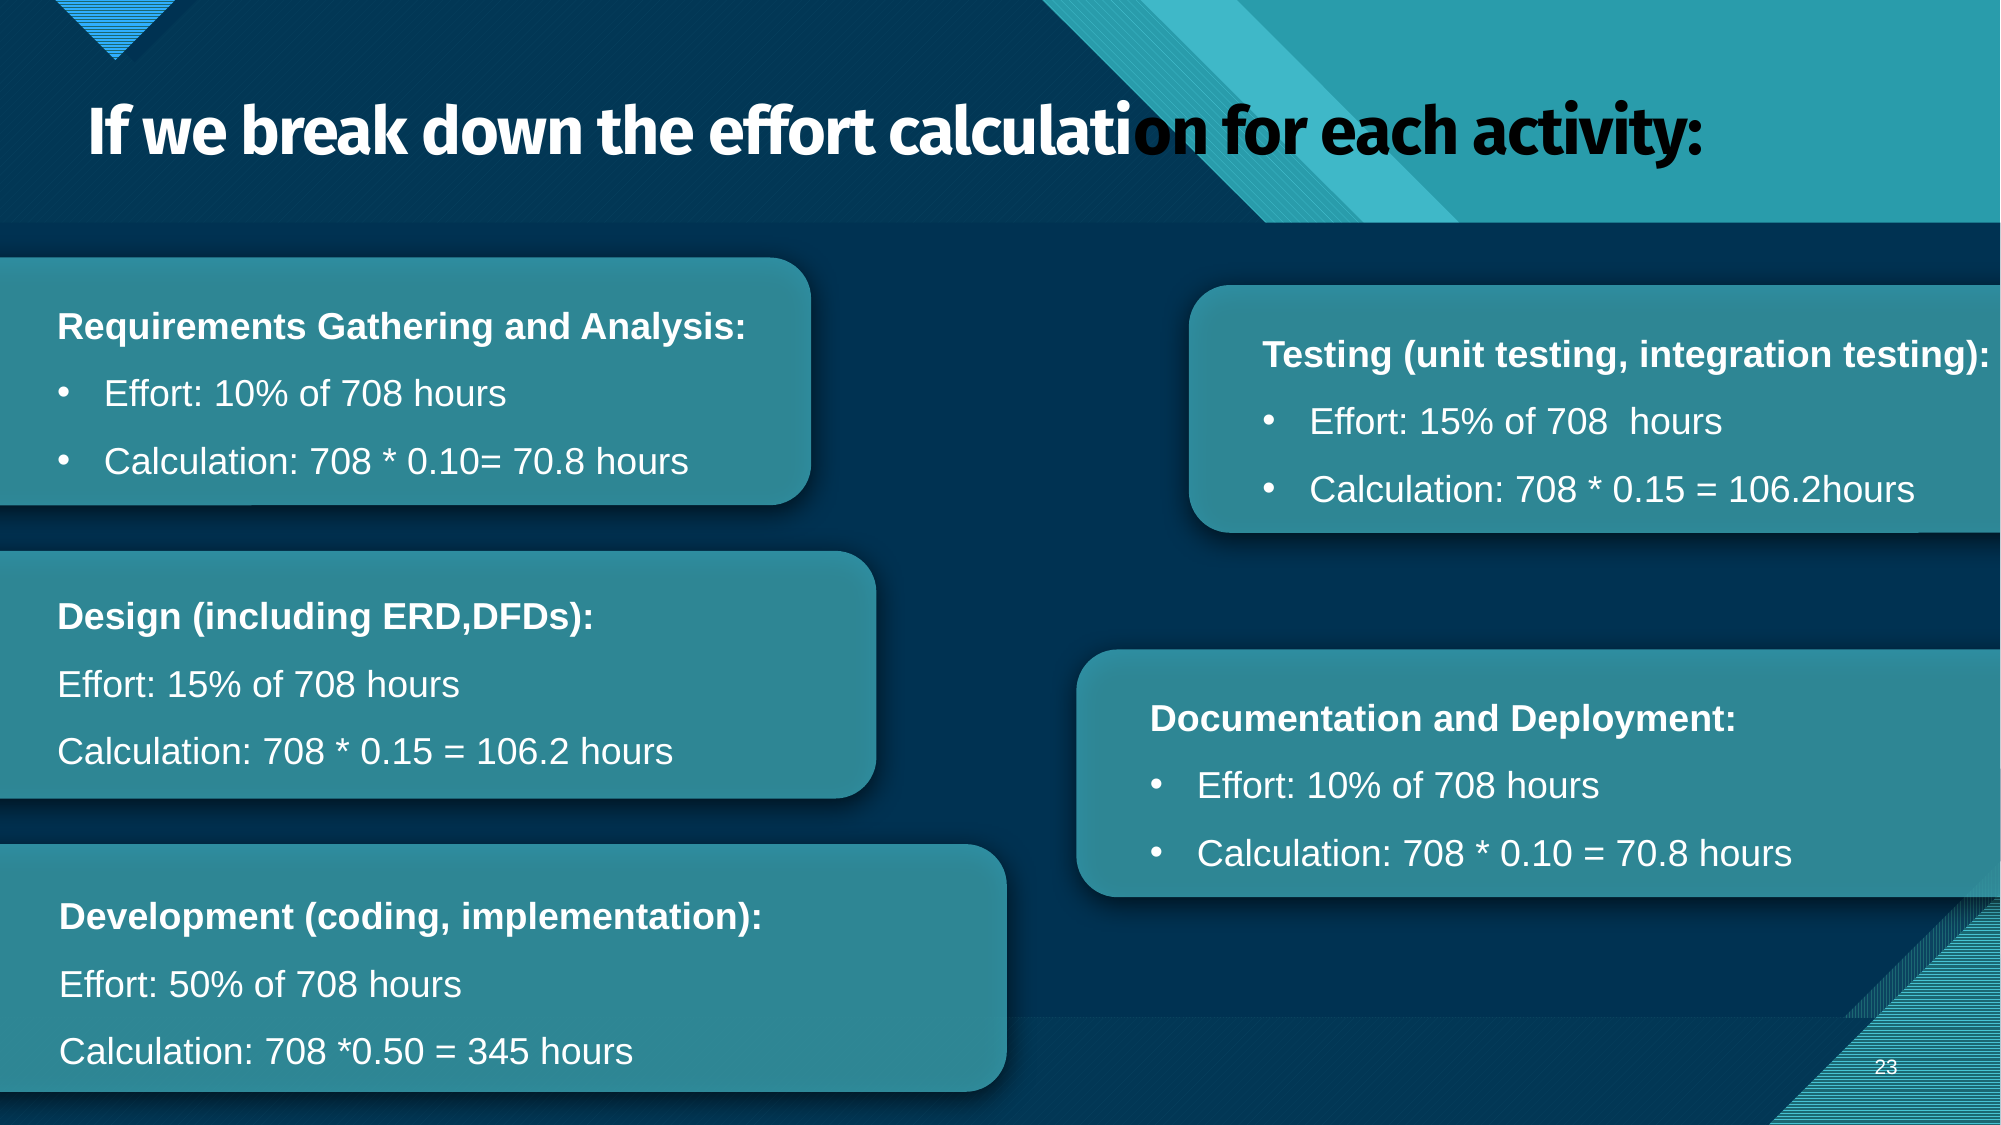

# If we break down the effort calculation for each activity:

Requirements Gathering and Analysis:
Effort: 10% of 708 hours
Calculation: 708 * 0.10= 70.8 hours

Testing (unit testing, integration testing):
Effort: 15% of 708  hours
Calculation: 708 * 0.15 = 106.2hours

Design (including ERD,DFDs):
Effort: 15% of 708 hours
Calculation: 708 * 0.15 = 106.2 hours

Documentation and Deployment:
Effort: 10% of 708 hours
Calculation: 708 * 0.10 = 70.8 hours

Development (coding, implementation):
Effort: 50% of 708 hours
Calculation: 708 *0.50 = 345 hours
23